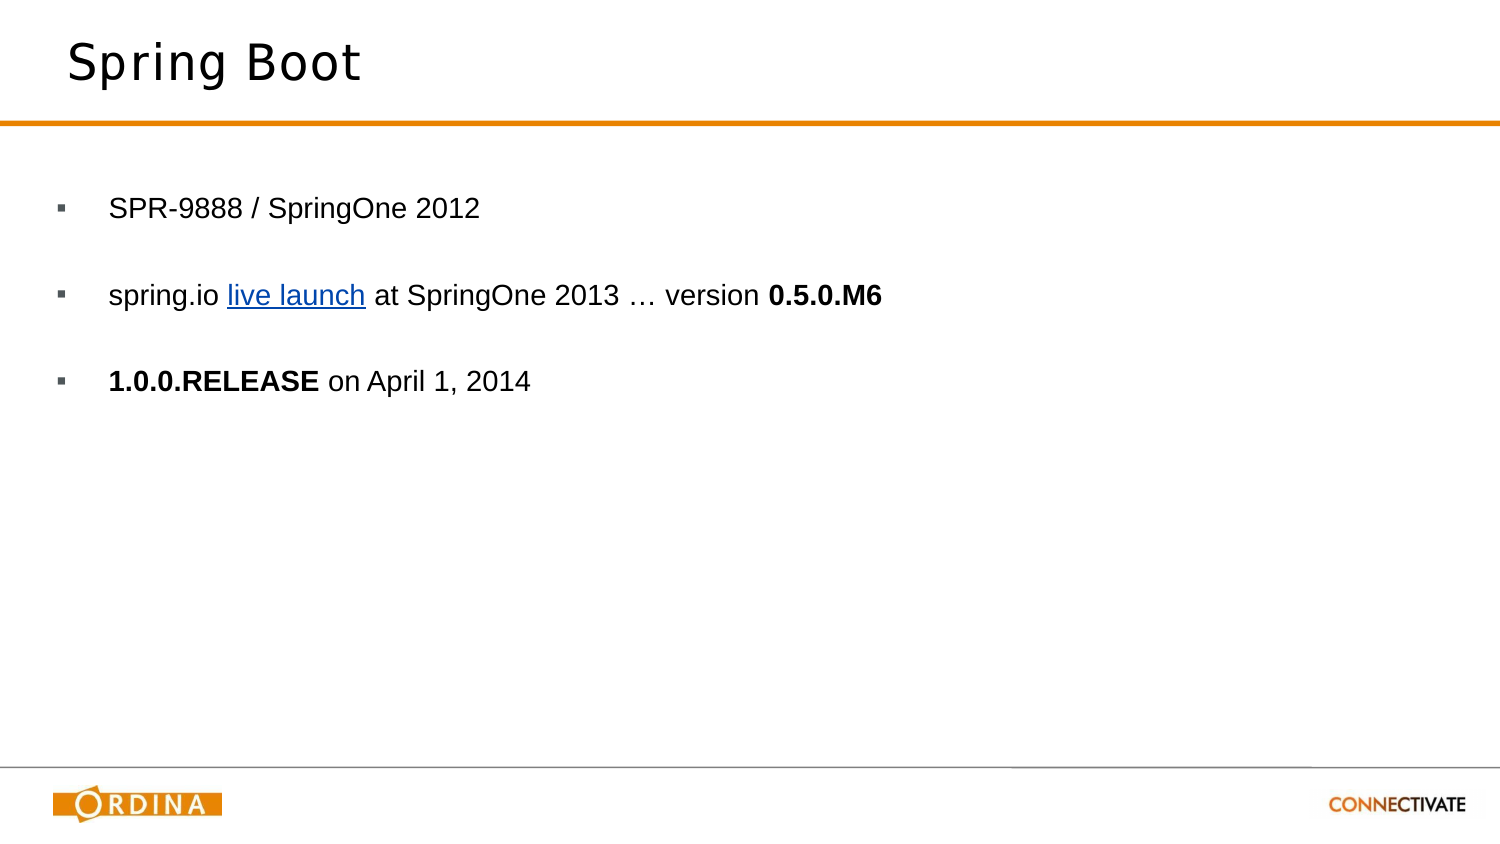

# Spring Boot
SPR-9888 / SpringOne 2012
spring.io live launch at SpringOne 2013 … version 0.5.0.M6
1.0.0.RELEASE on April 1, 2014